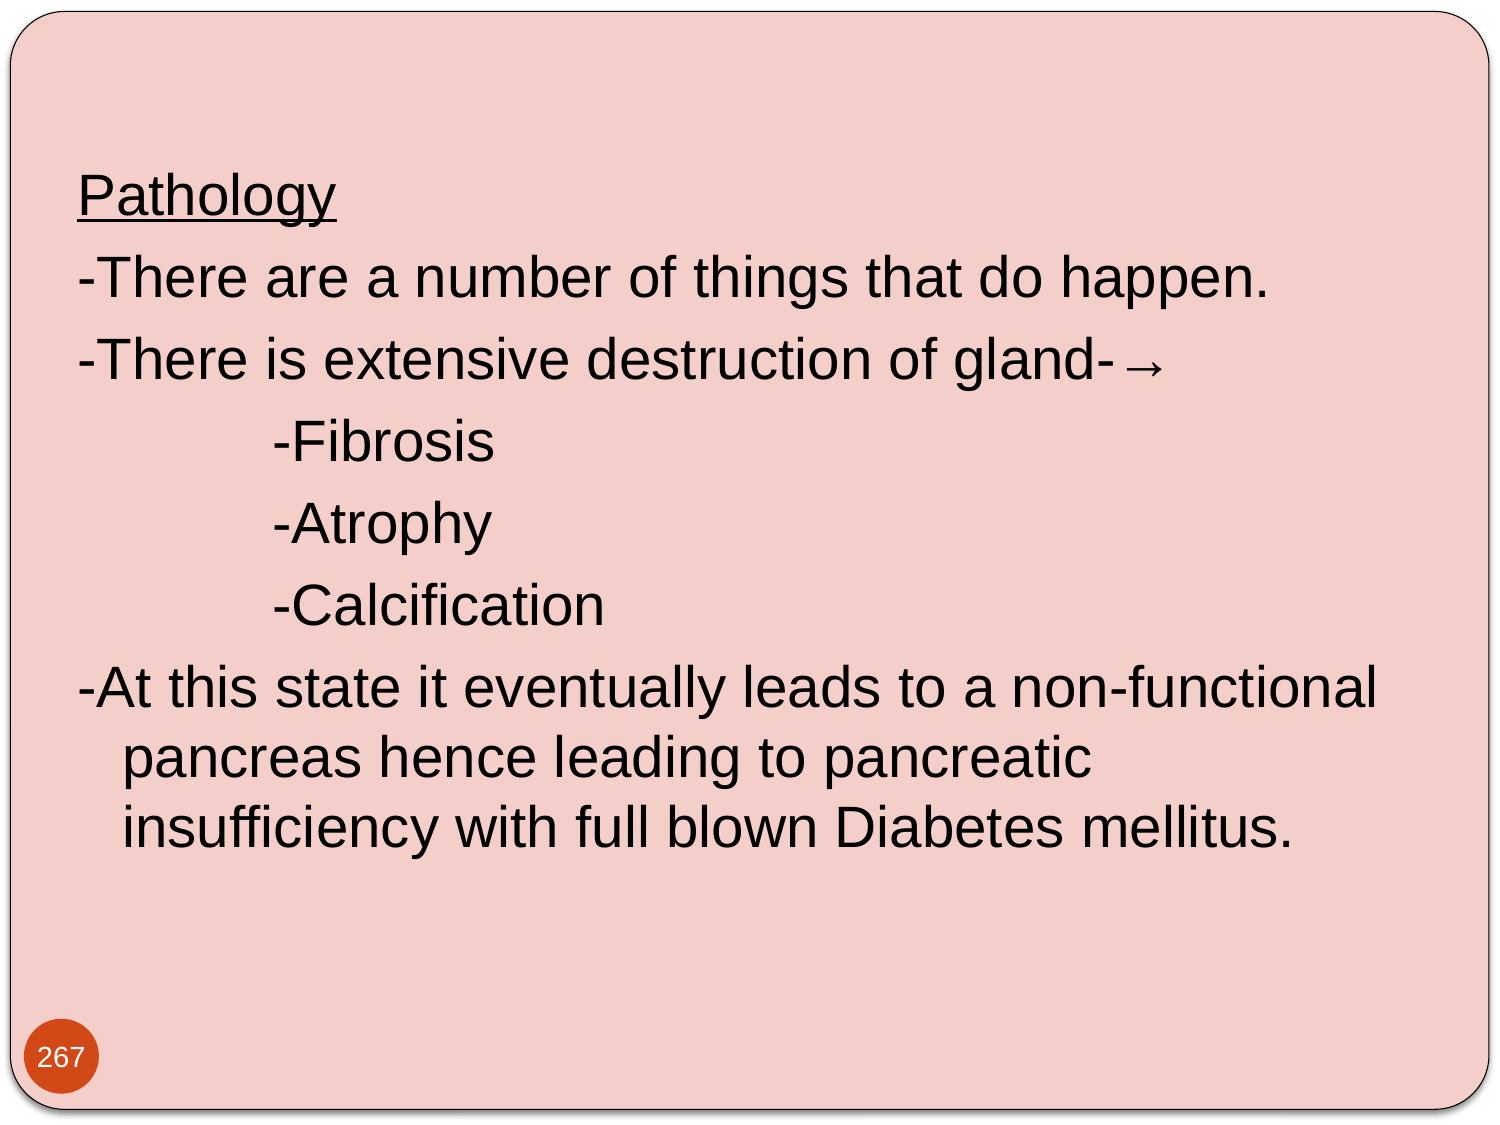

Pathology
-There are a number of things that do happen.
-There is extensive destruction of gland-→
		-Fibrosis
		-Atrophy
		-Calcification
-At this state it eventually leads to a non-functional pancreas hence leading to pancreatic insufficiency with full blown Diabetes mellitus.

267